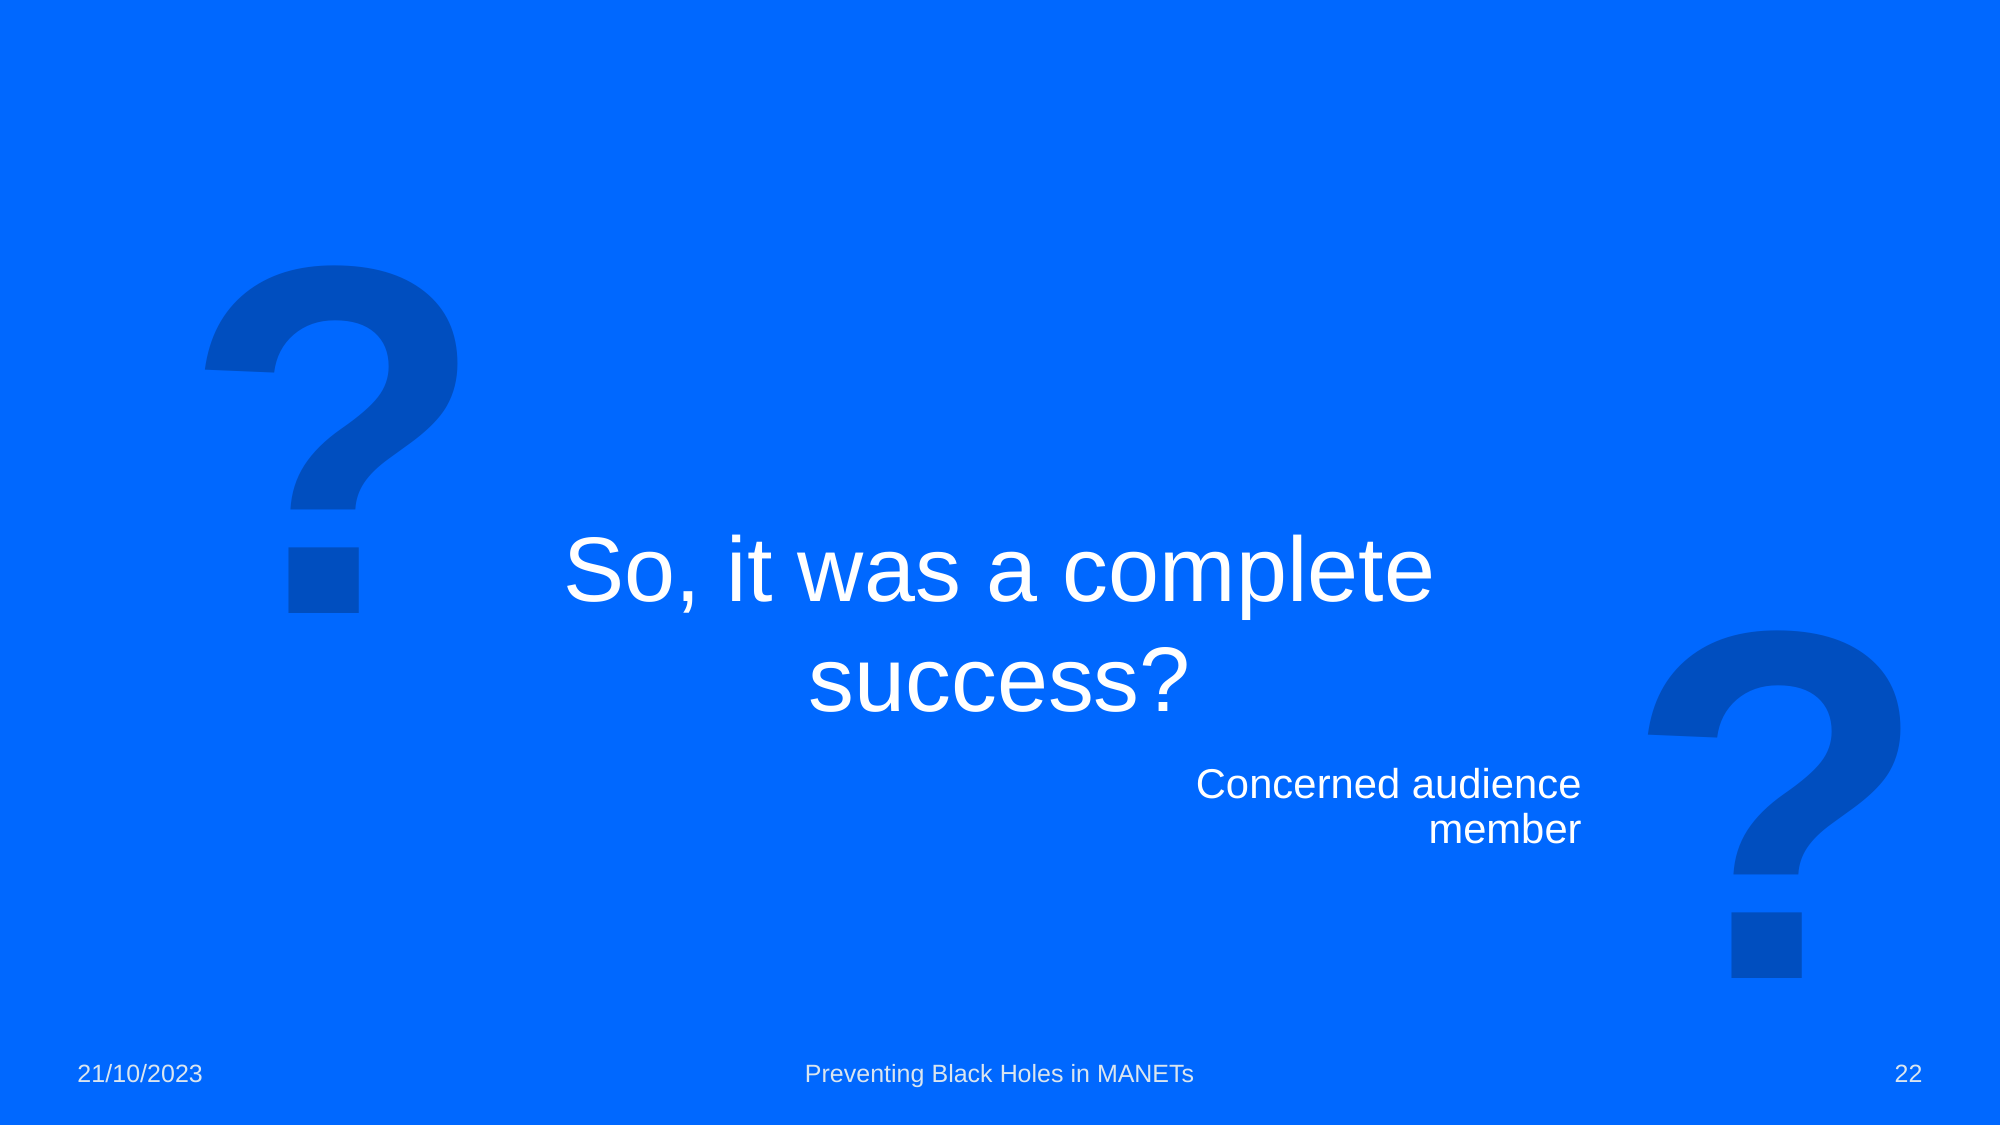

?
# So, it was a complete success?
?
Concerned audience member
21/10/2023
Preventing Black Holes in MANETs
22